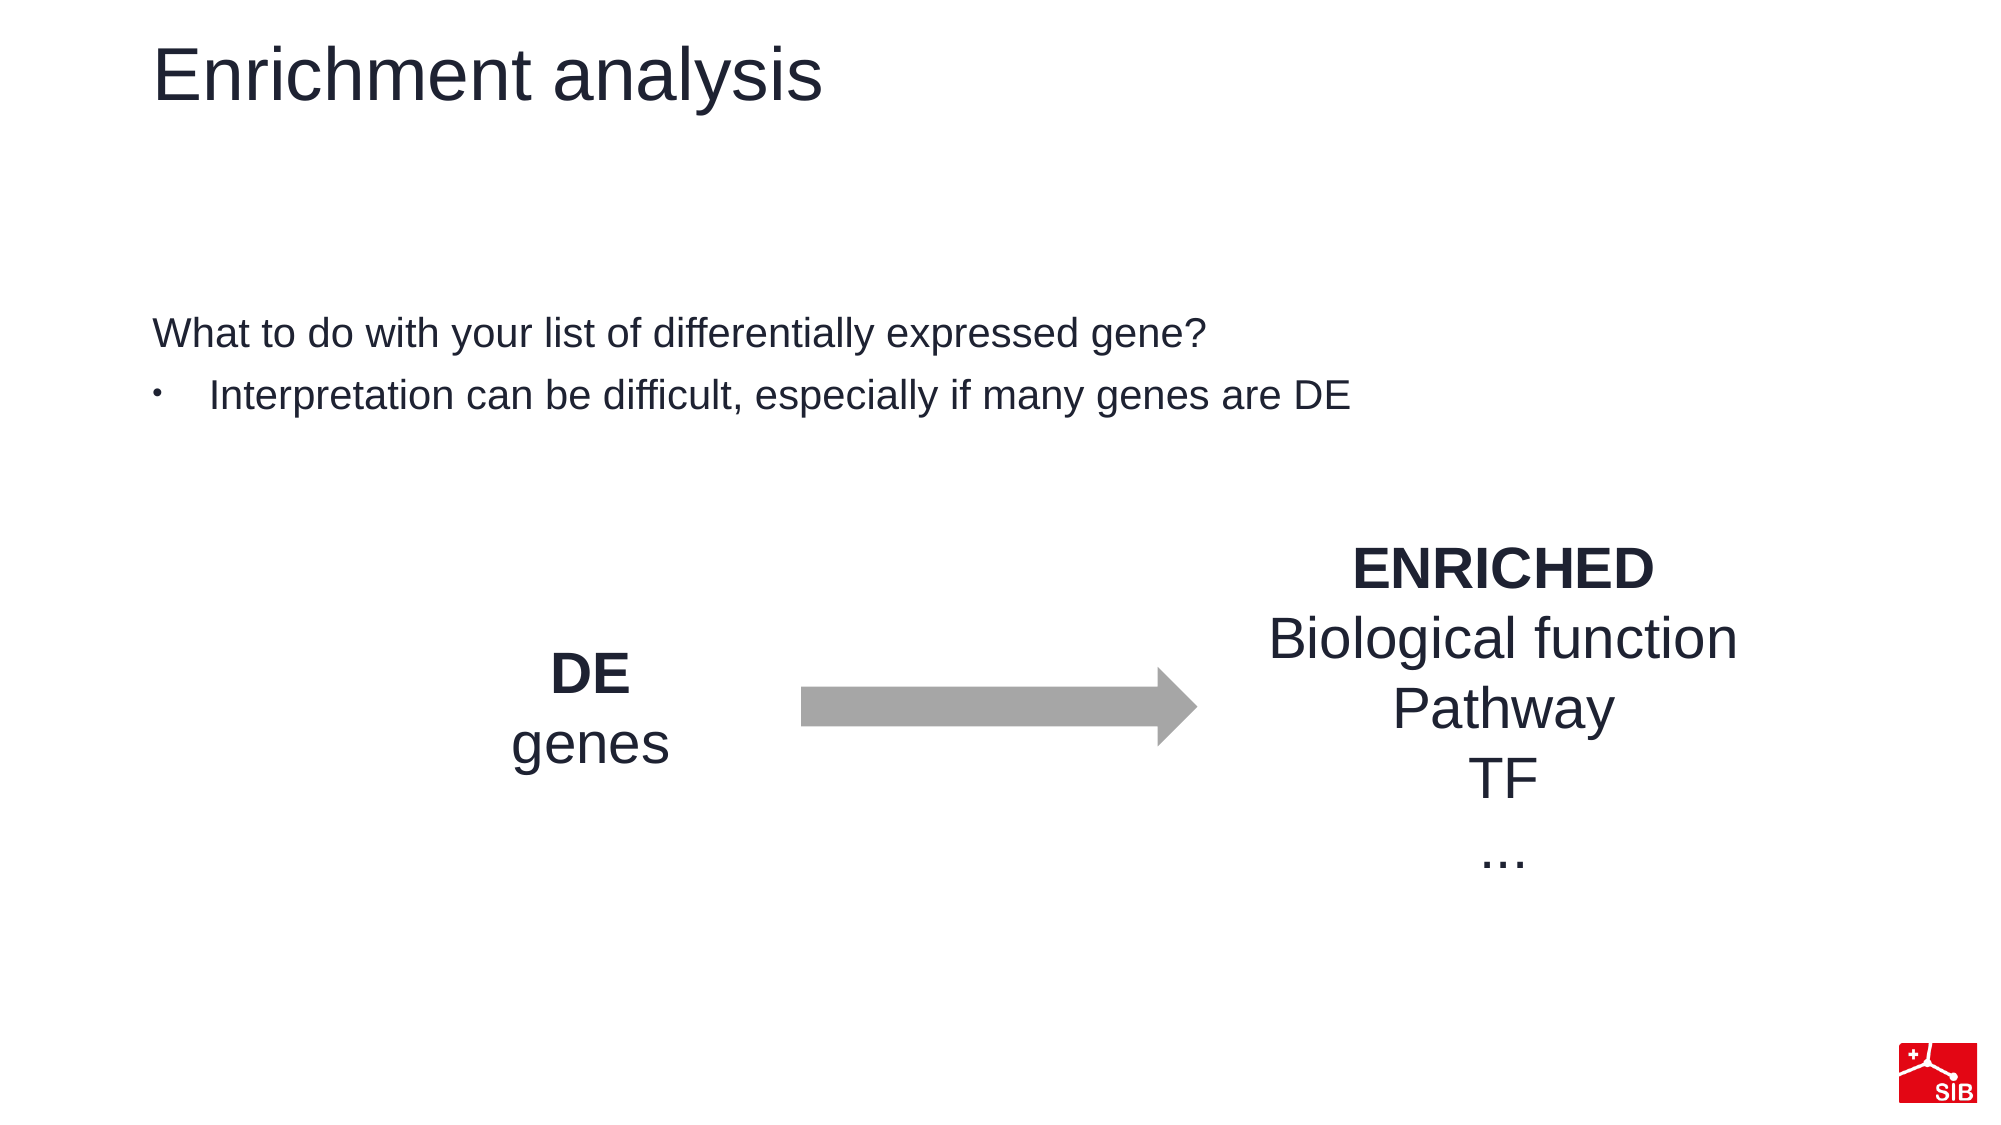

# Enrichment analysis
What to do with your list of differentially expressed gene?
Interpretation can be difficult, especially if many genes are DE
ENRICHED
Biological function
Pathway
TF
...
DE
genes